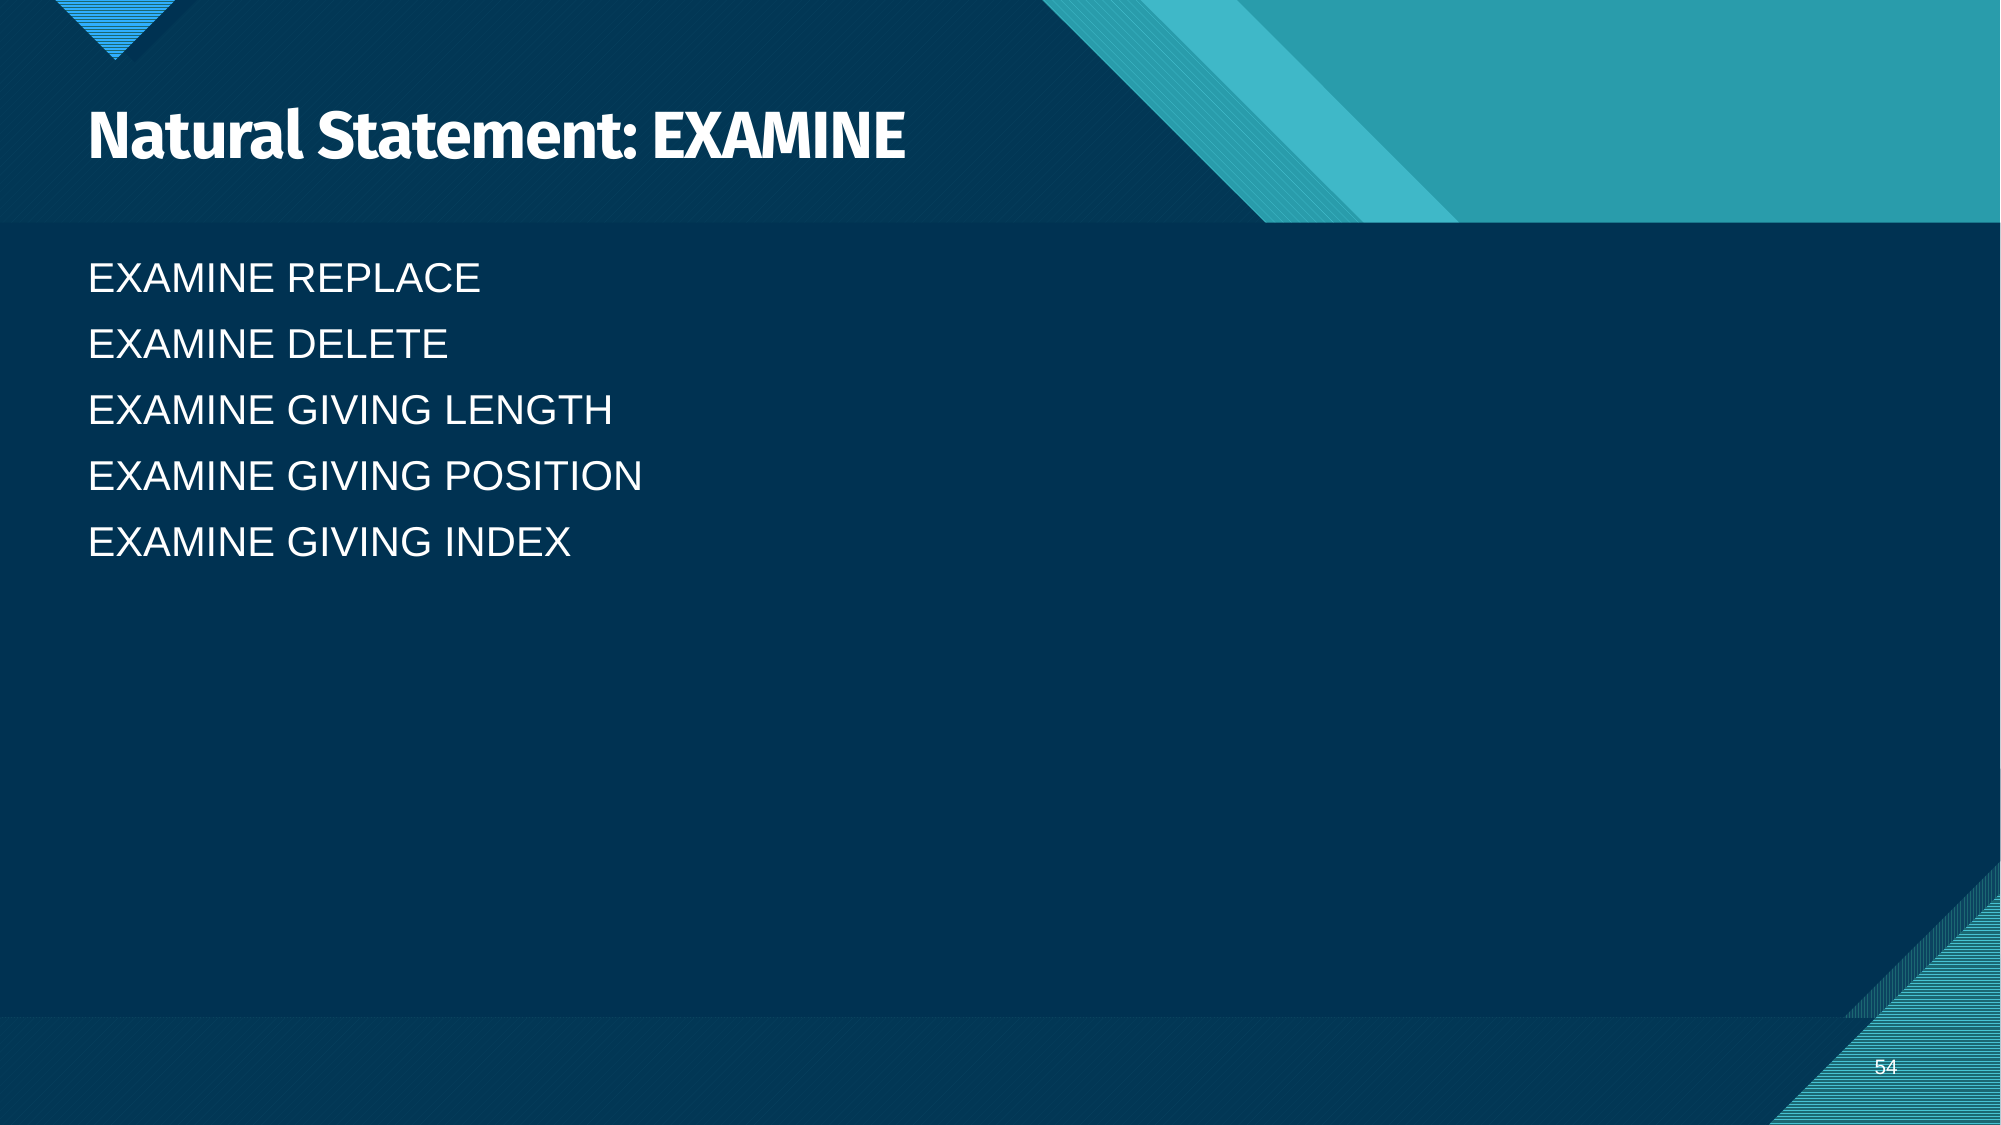

# Natural Statement: EXAMINE
EXAMINE REPLACE
EXAMINE DELETE
EXAMINE GIVING LENGTH
EXAMINE GIVING POSITION
EXAMINE GIVING INDEX

54